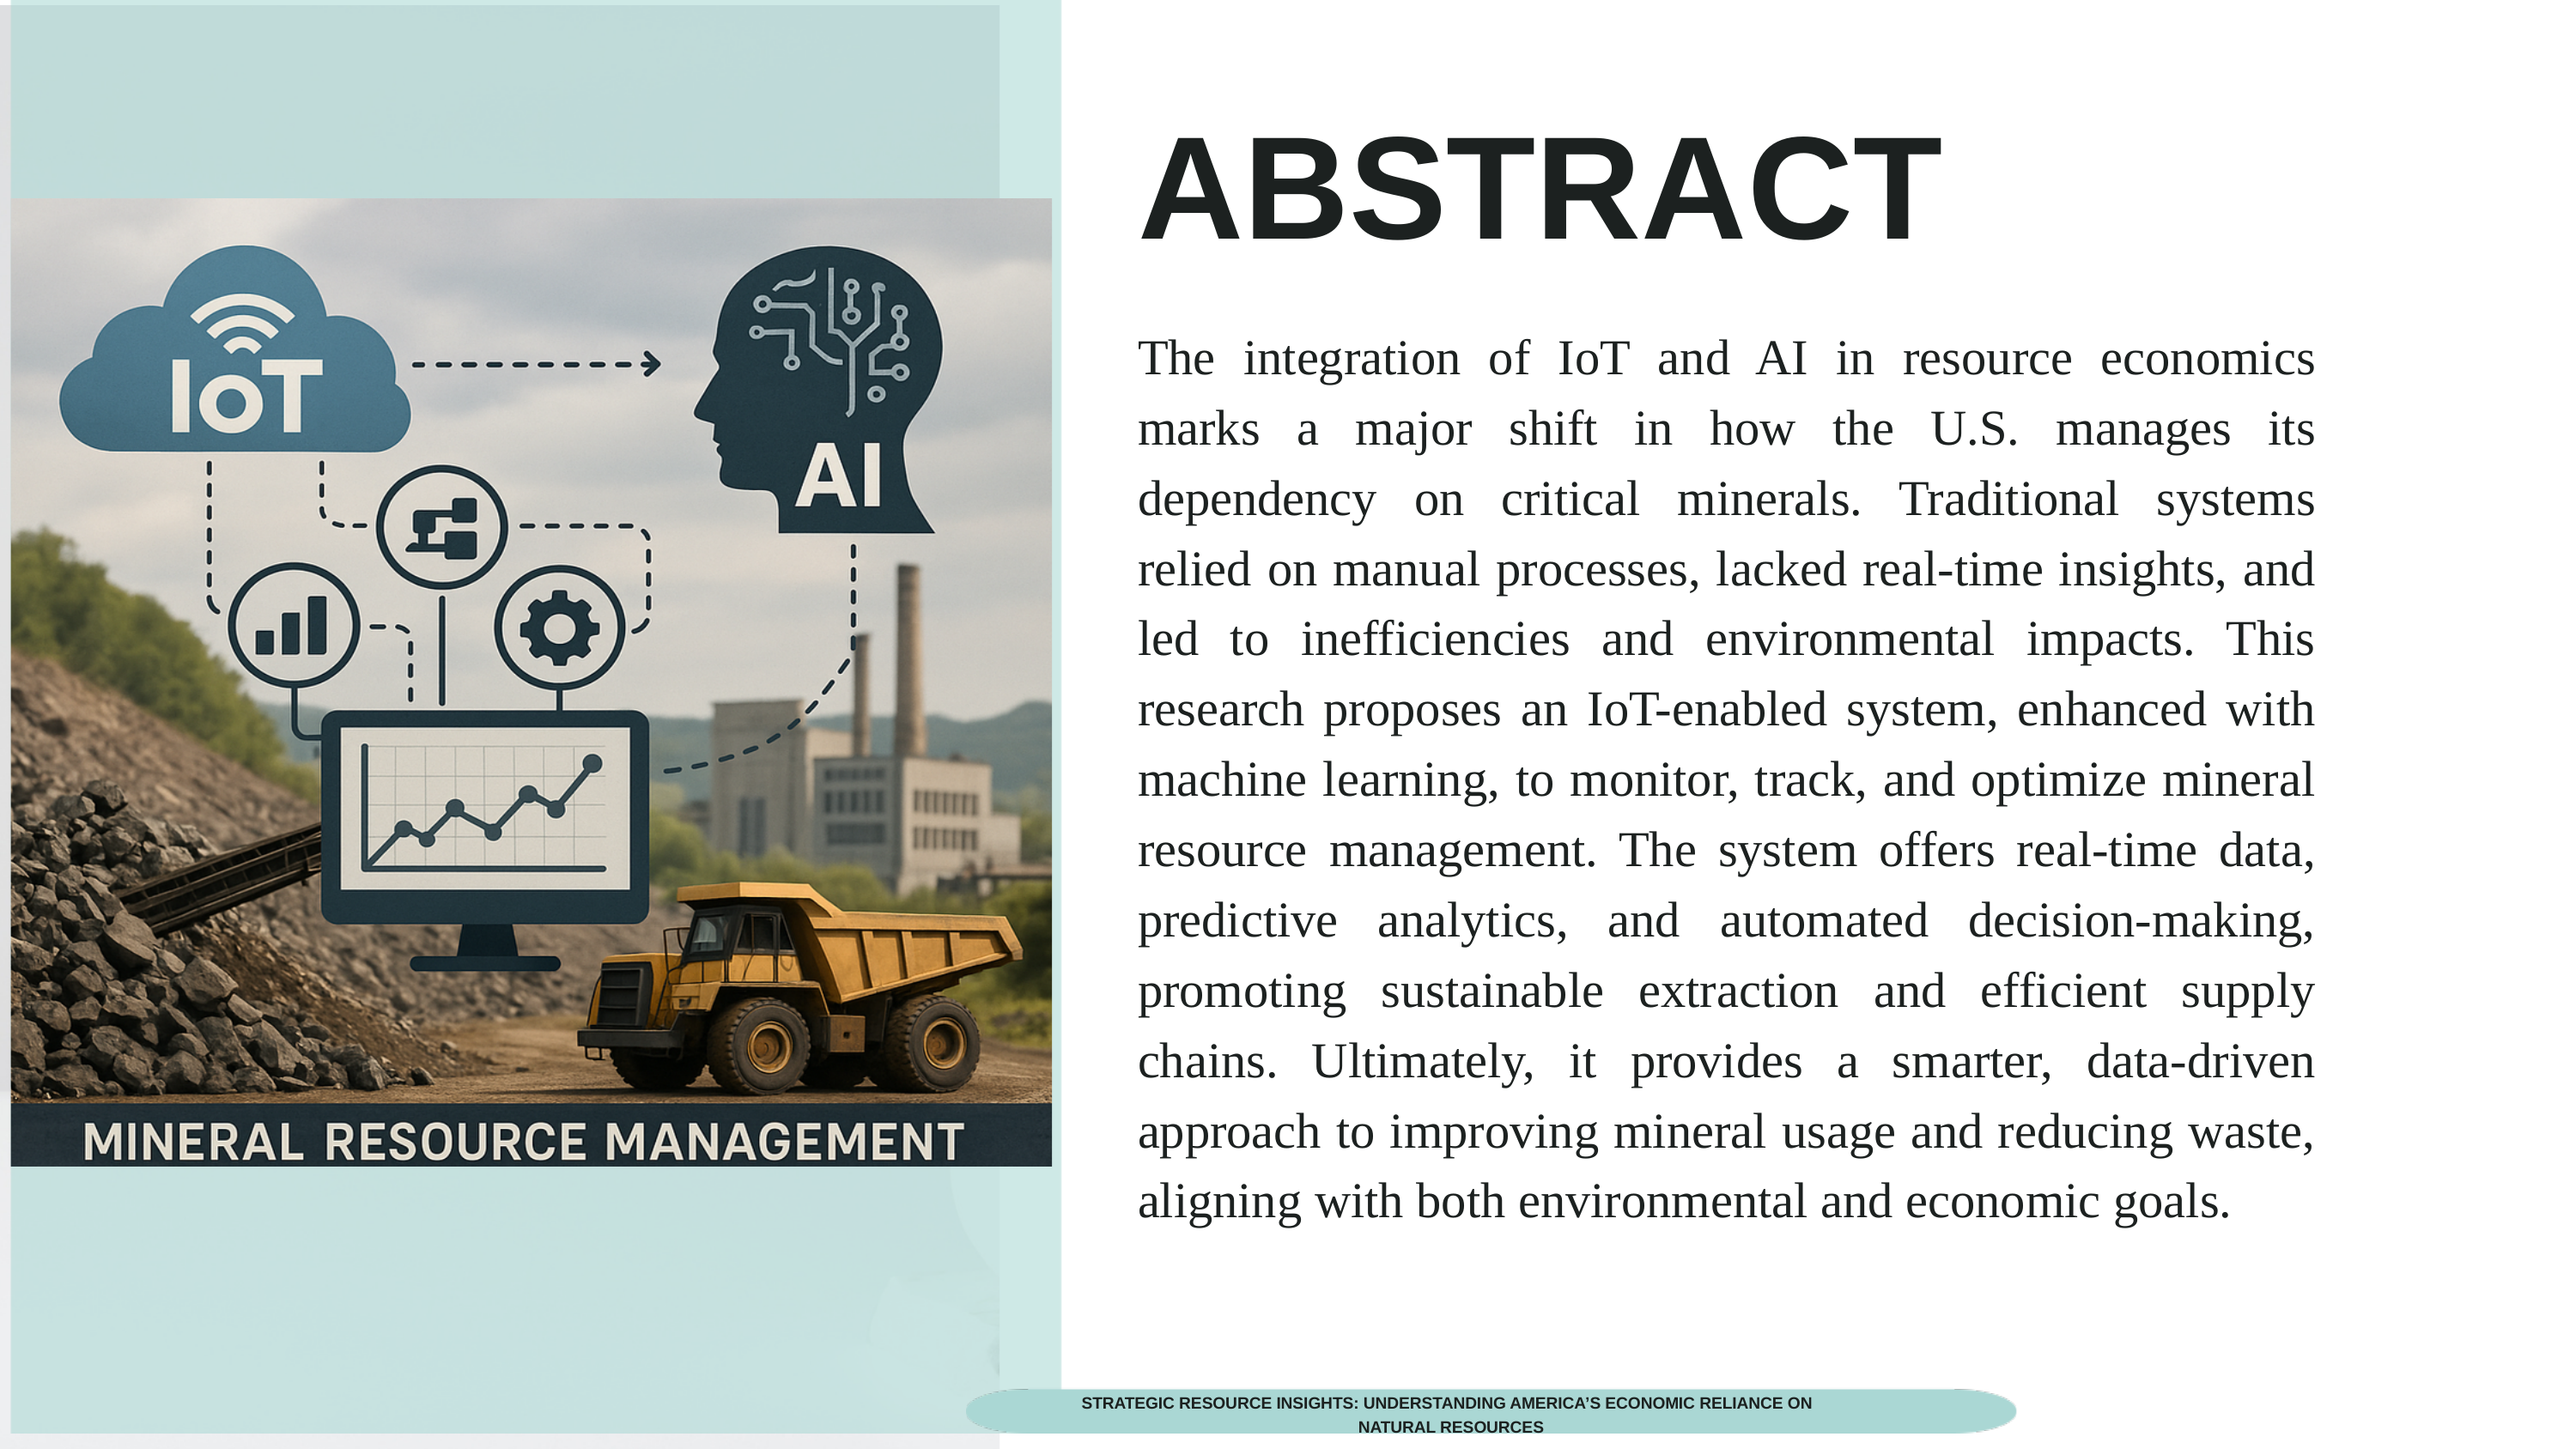

ABSTRACT

The integration of IoT and AI in resource economics marks a major shift in how the U.S. manages its dependency on critical minerals. Traditional systems relied on manual processes, lacked real-time insights, and led to inefficiencies and environmental impacts. This research proposes an IoT-enabled system, enhanced with machine learning, to monitor, track, and optimize mineral resource management. The system offers real-time data, predictive analytics, and automated decision-making, promoting sustainable extraction and efficient supply chains. Ultimately, it provides a smarter, data-driven approach to improving mineral usage and reducing waste, aligning with both environmental and economic goals.

STRATEGIC RESOURCE INSIGHTS: UNDERSTANDING AMERICA’S ECONOMIC RELIANCE ON
 NATURAL RESOURCES